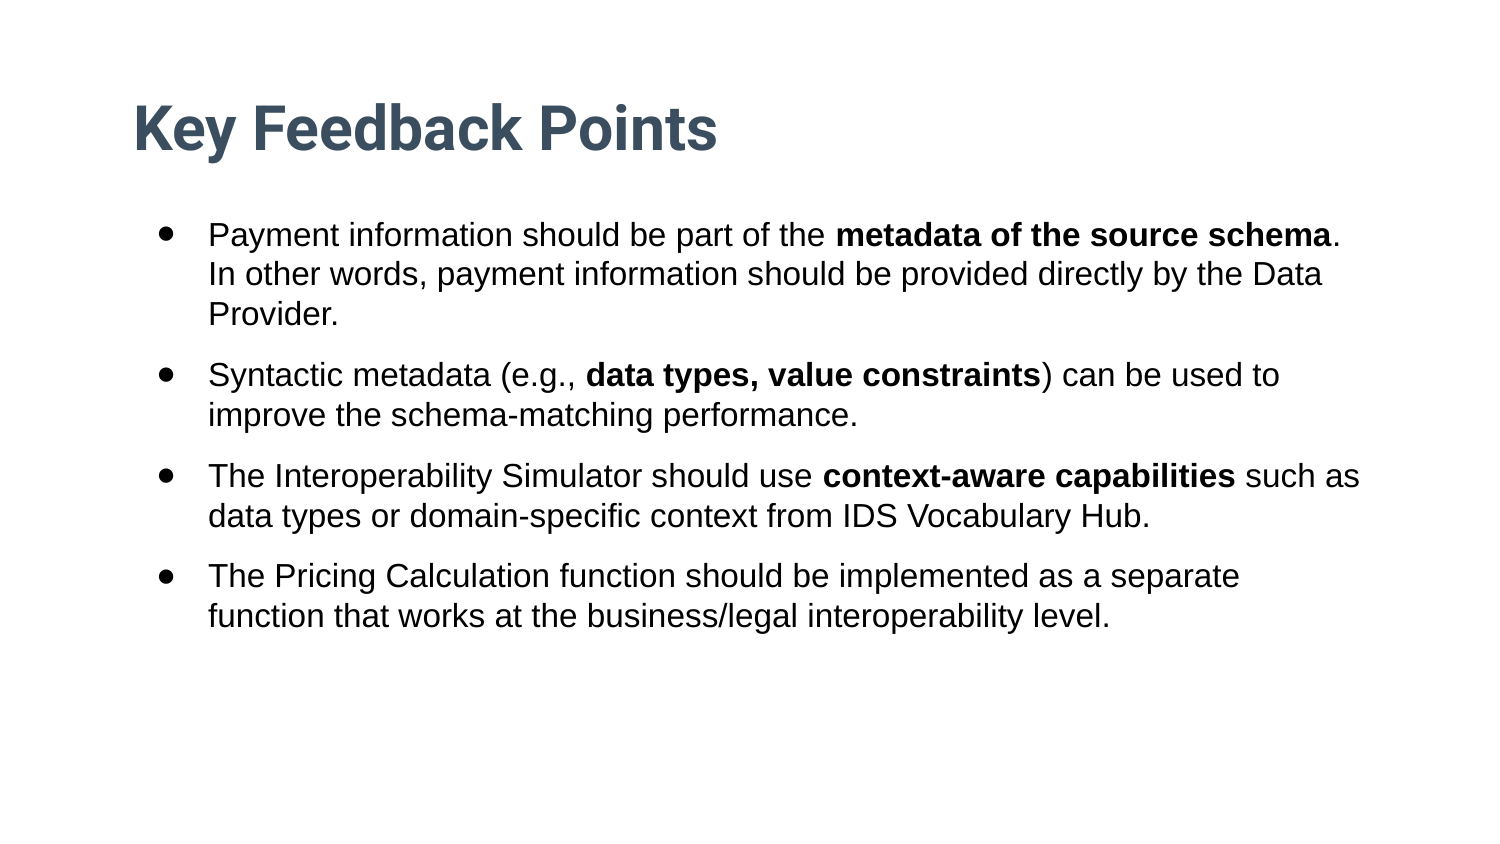

# Key Feedback Points
Payment information should be part of the metadata of the source schema.
In other words, payment information should be provided directly by the Data Provider.
Syntactic metadata (e.g., data types, value constraints) can be used to improve the schema-matching performance.
The Interoperability Simulator should use context-aware capabilities such as data types or domain-specific context from IDS Vocabulary Hub.
The Pricing Calculation function should be implemented as a separate function that works at the business/legal interoperability level.